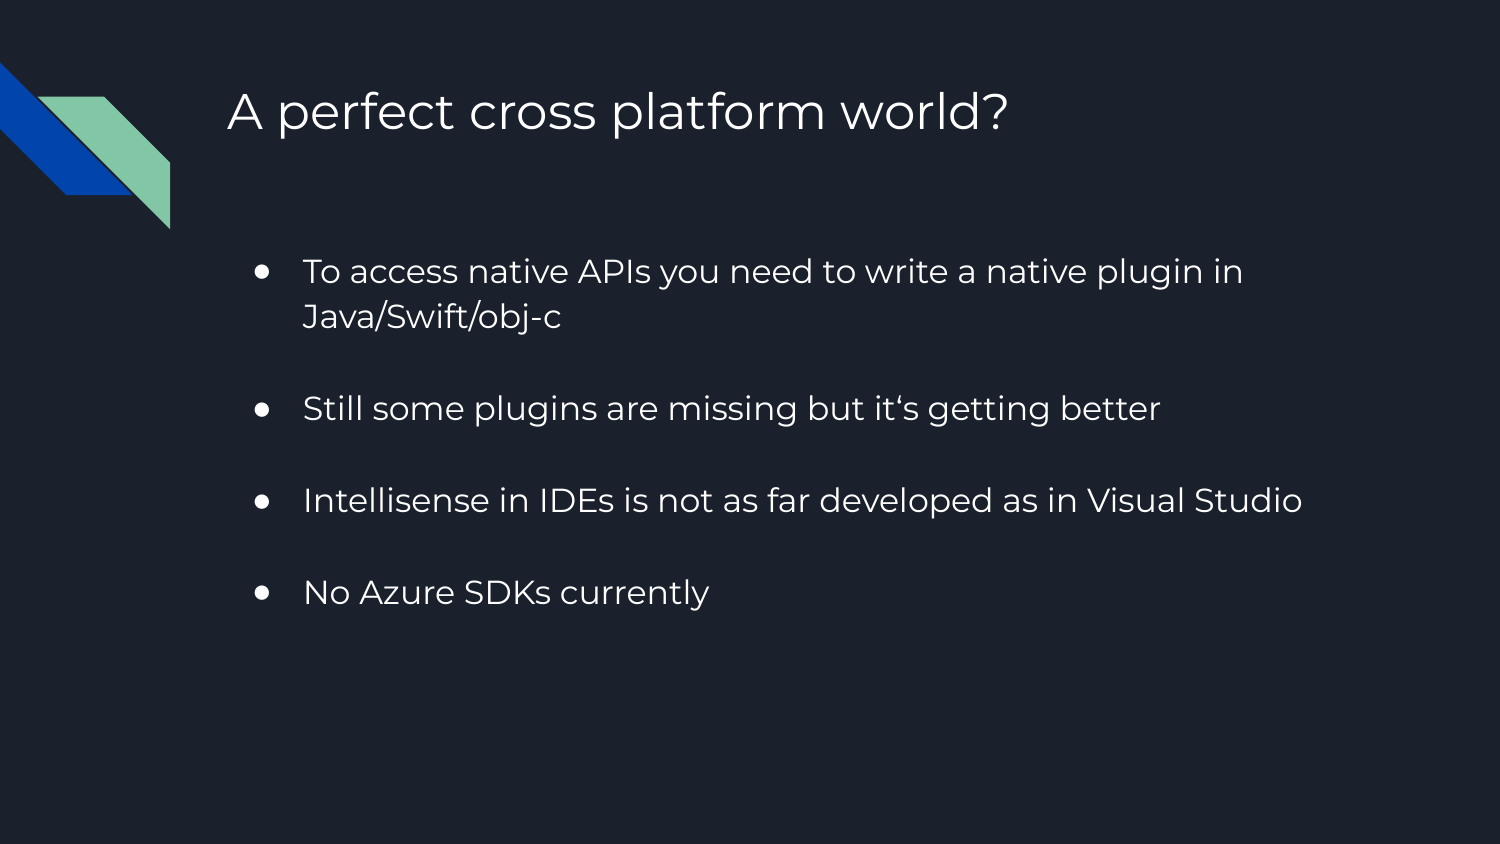

# A perfect cross platform world?
To access native APIs you need to write a native plugin in Java/Swift/obj-c

Still some plugins are missing but it‘s getting better

Intellisense in IDEs is not as far developed as in Visual Studio

No Azure SDKs currently